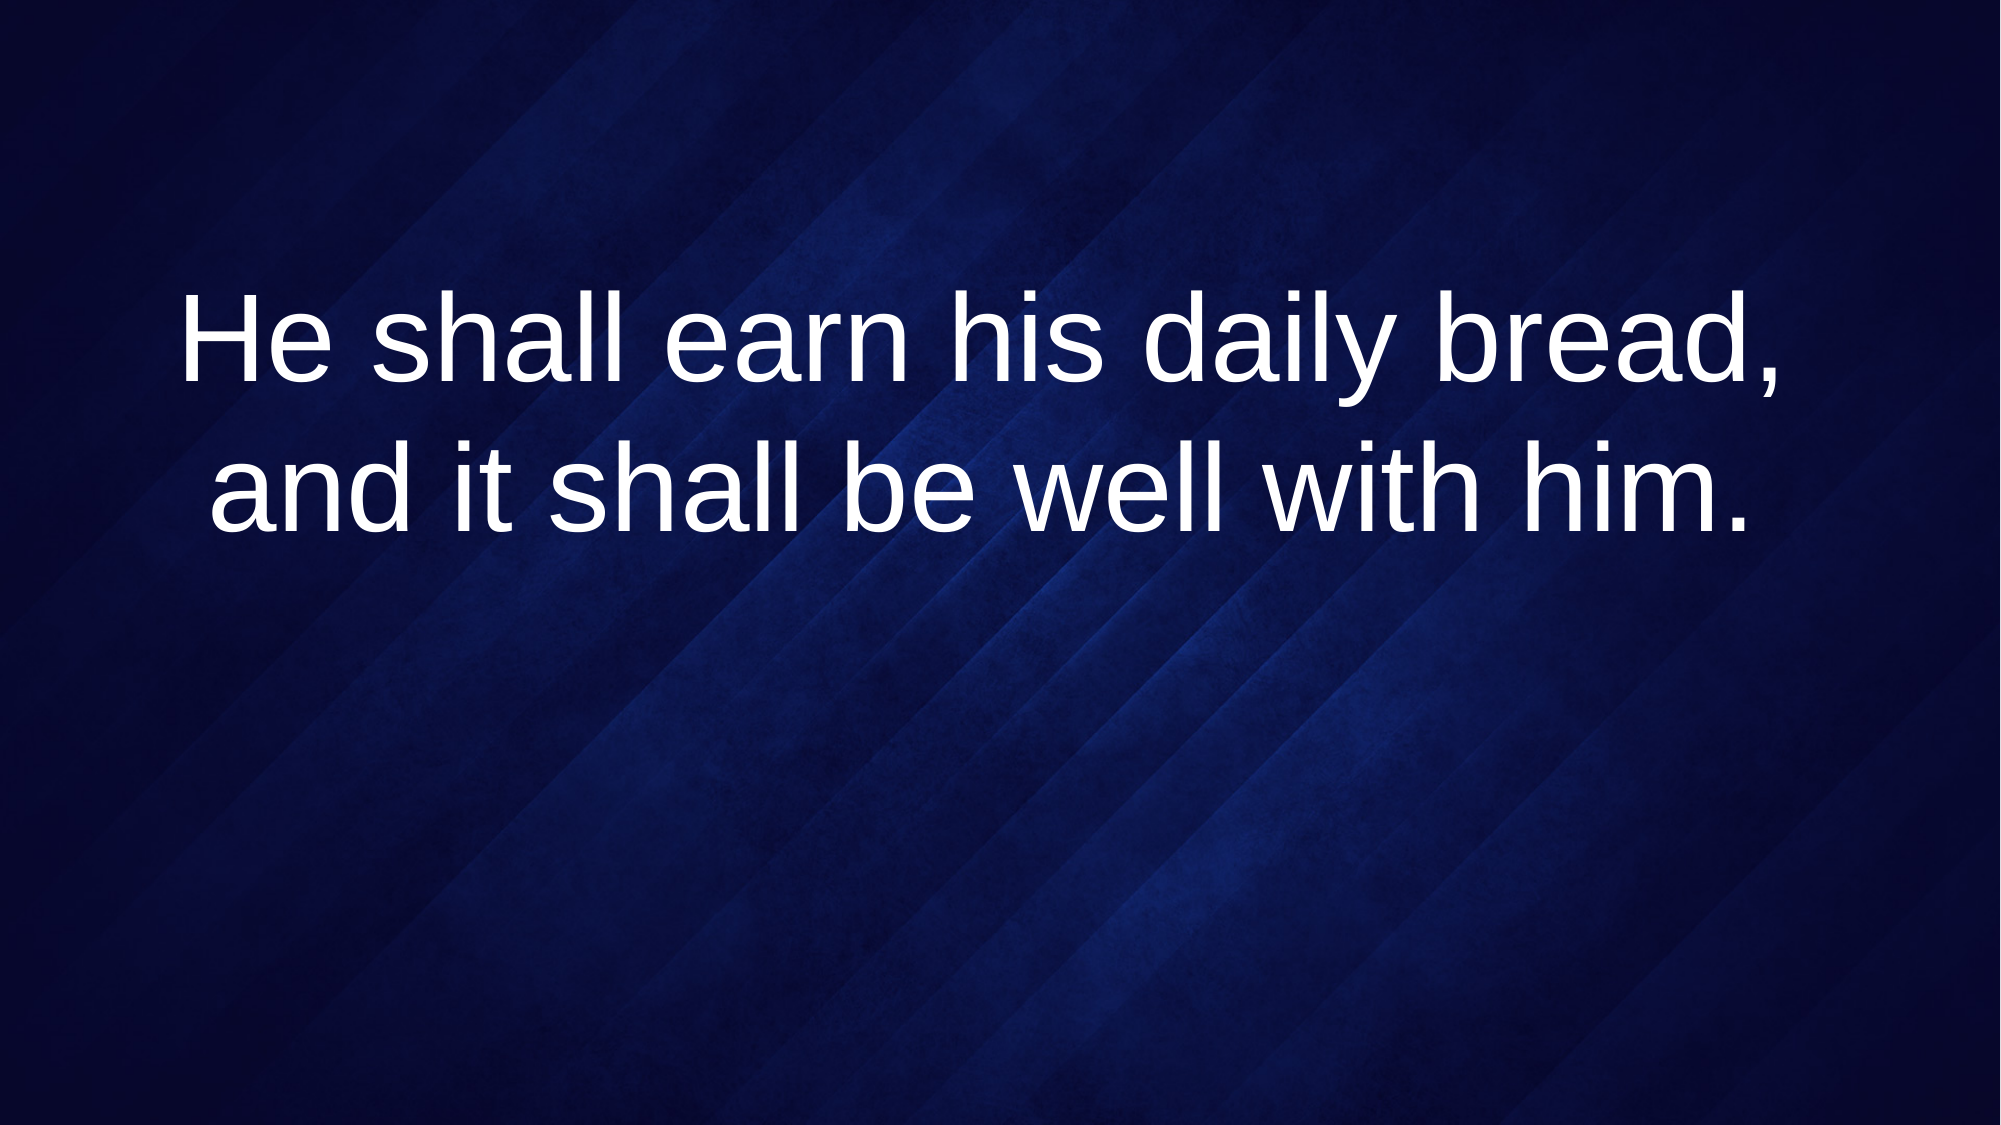

# He shall earn his daily bread, and it shall be well with him.